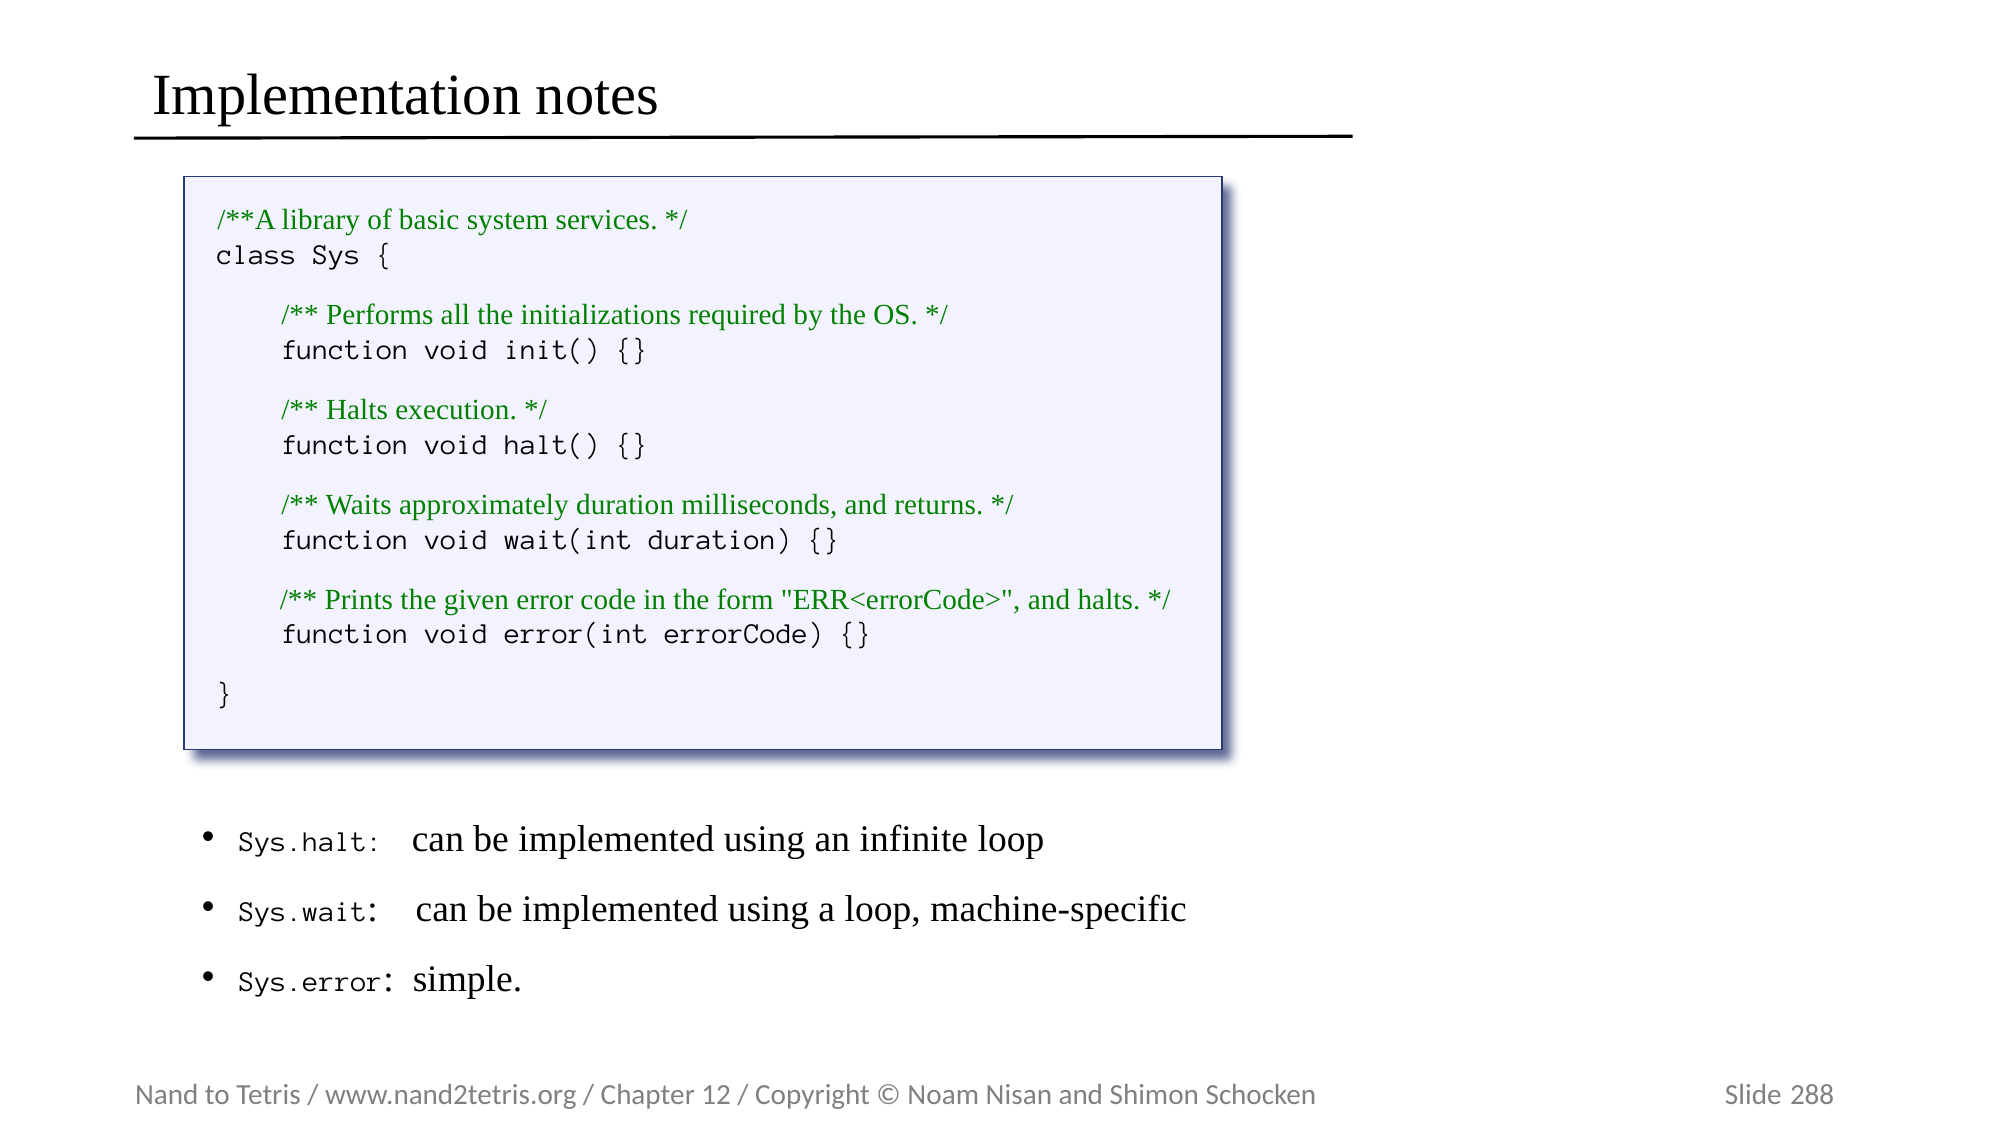

# Implementation notes

/**A library of basic system services. */
class Sys {
    /** Performs all the initializations required by the OS. */
    function void init() {}
    /** Halts execution. */
    function void halt() {}
    /** Waits approximately duration milliseconds, and returns. */
    function void wait(int duration) {}
     /** Prints the given error code in the form "ERR<errorCode>", and halts. */
    function void error(int errorCode) {}
}

Sys.halt:   can be implemented using an infinite loop
Sys.wait:    can be implemented using a loop, machine-specific
Sys.error:  simple.